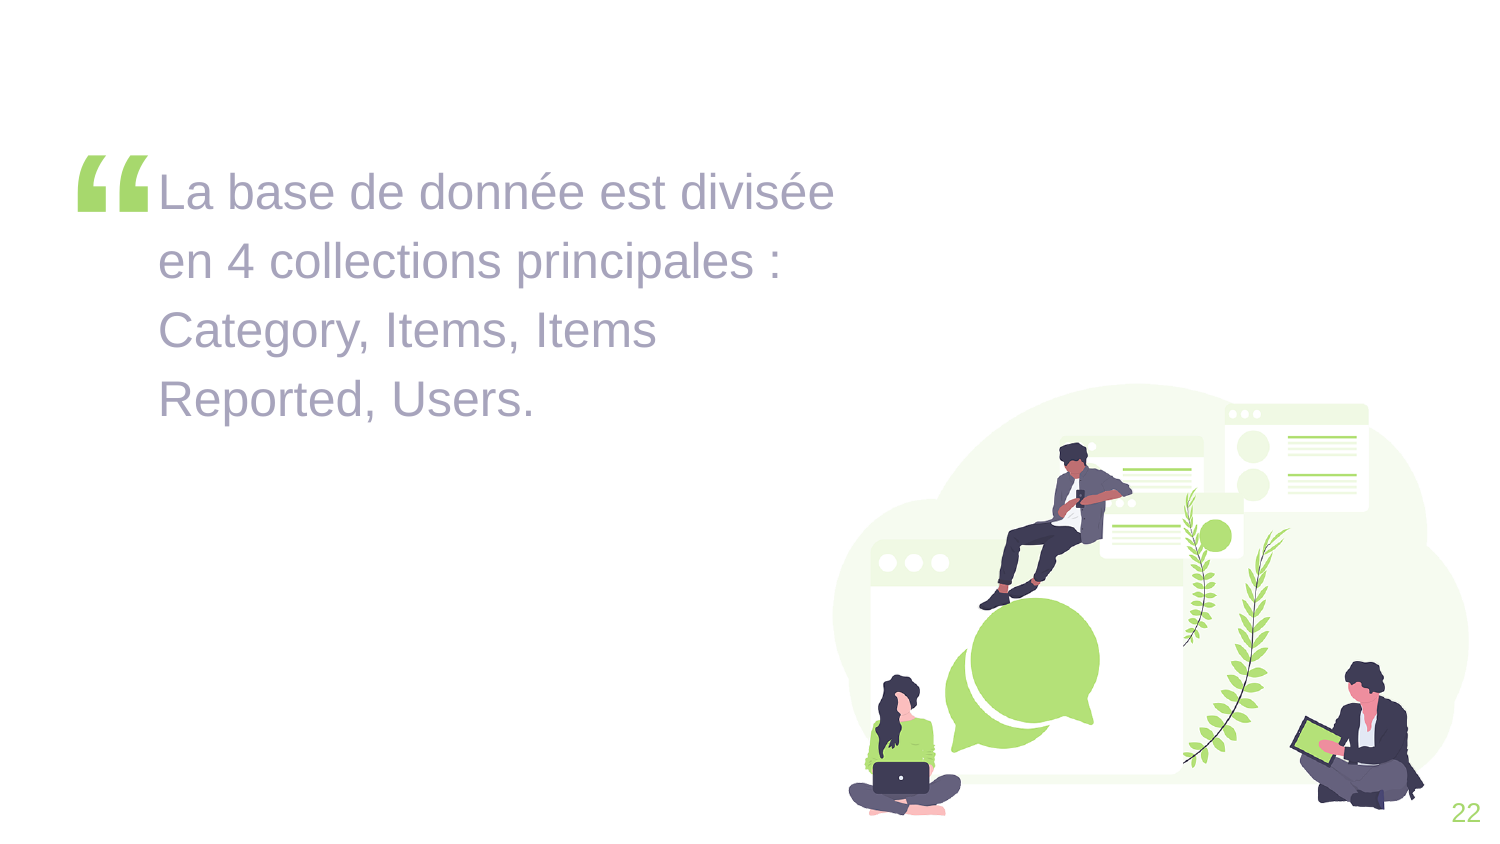

La base de donnée est divisée en 4 collections principales : Category, Items, Items Reported, Users.

22